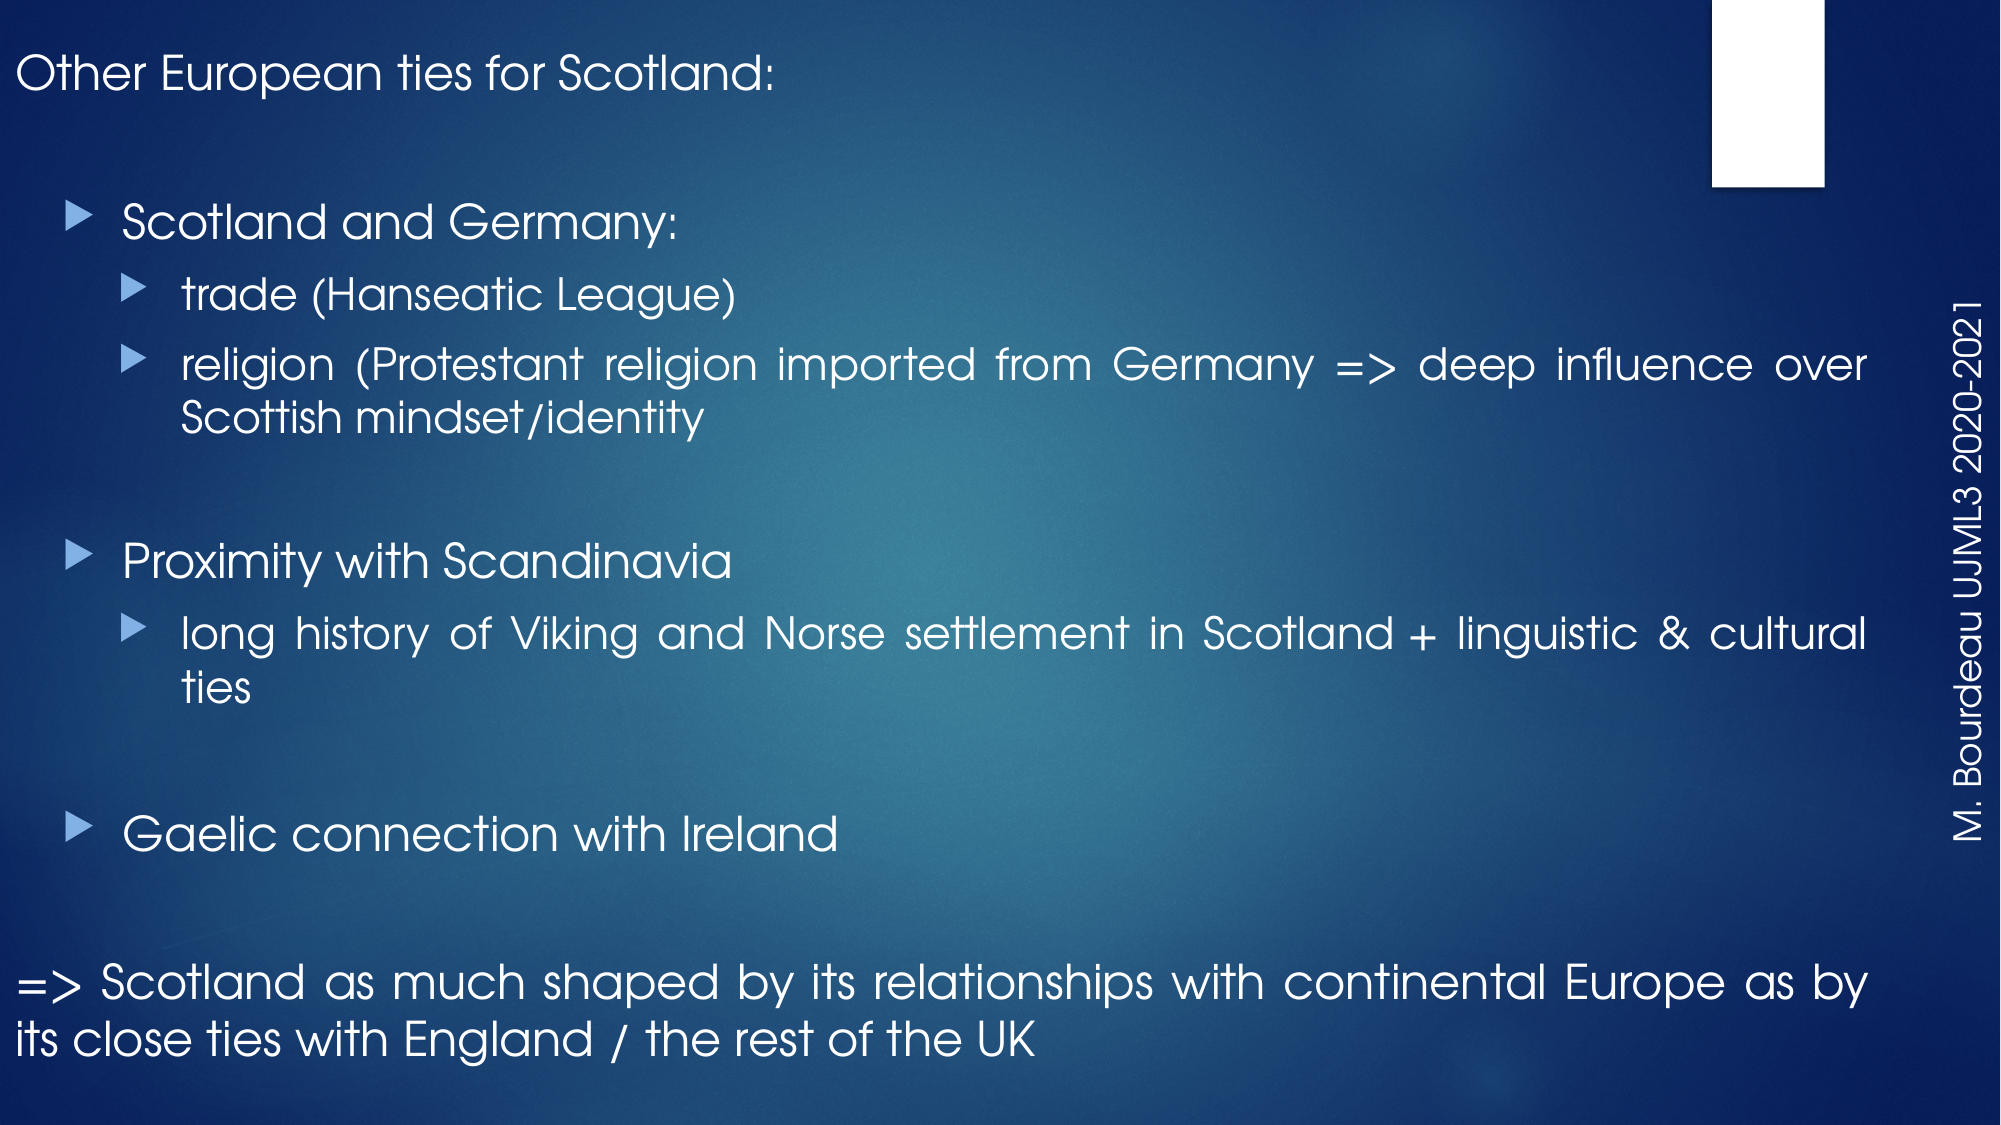

Other European ties for Scotland:

Scotland and Germany:
trade (Hanseatic League)
religion (Protestant religion imported from Germany => deep influence over Scottish mindset/identity

Proximity with Scandinavia
long history of Viking and Norse settlement in Scotland + linguistic & cultural ties

Gaelic connection with Ireland

=> Scotland as much shaped by its relationships with continental Europe as by its close ties with England / the rest of the UK

M. Bourdeau UJML3 2020-2021